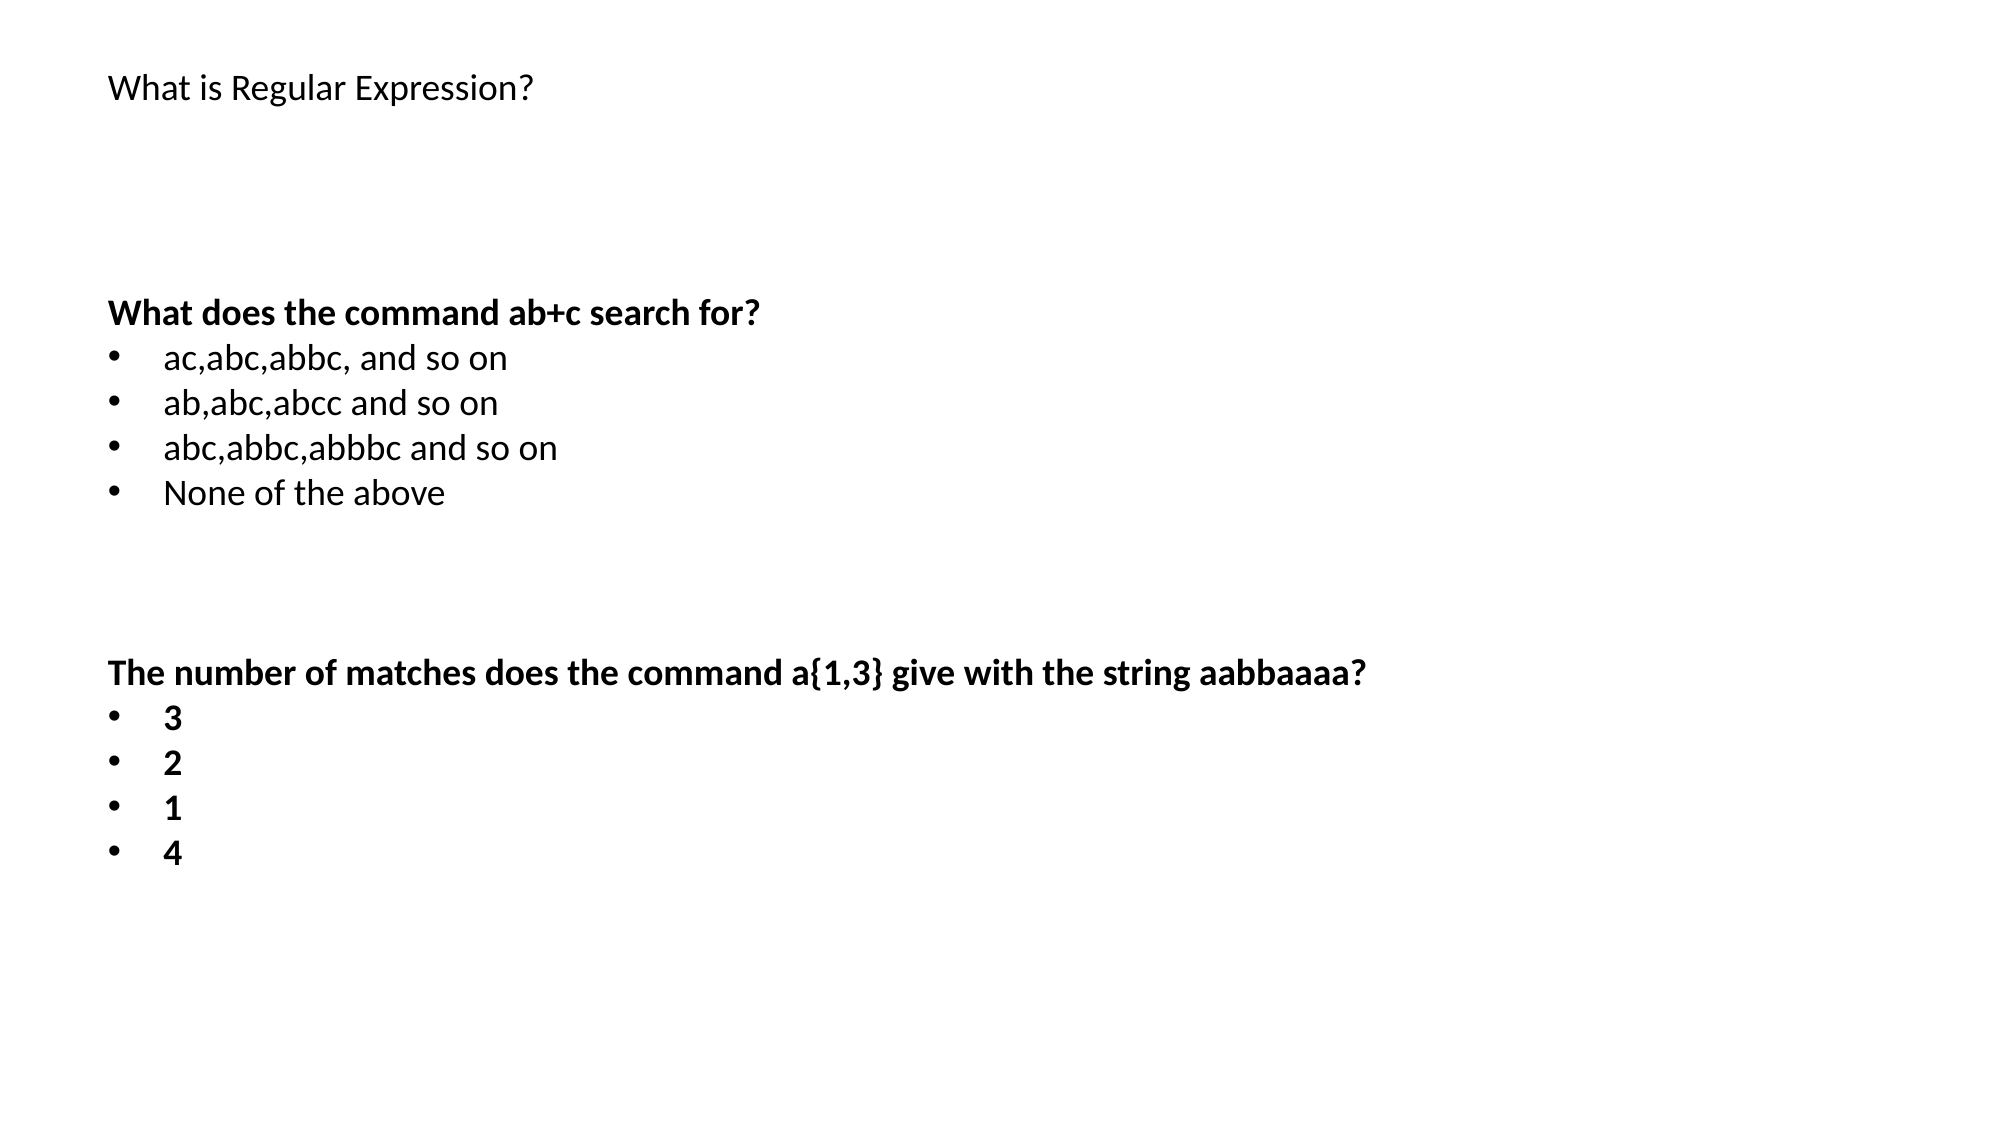

What is Regular Expression?

What does the command ab+c search for?
 ac,abc,abbc, and so on
 ab,abc,abcc and so on
 abc,abbc,abbbc and so on
 None of the above

The number of matches does the command a{1,3} give with the string aabbaaaa?
 3
 2
 1
 4